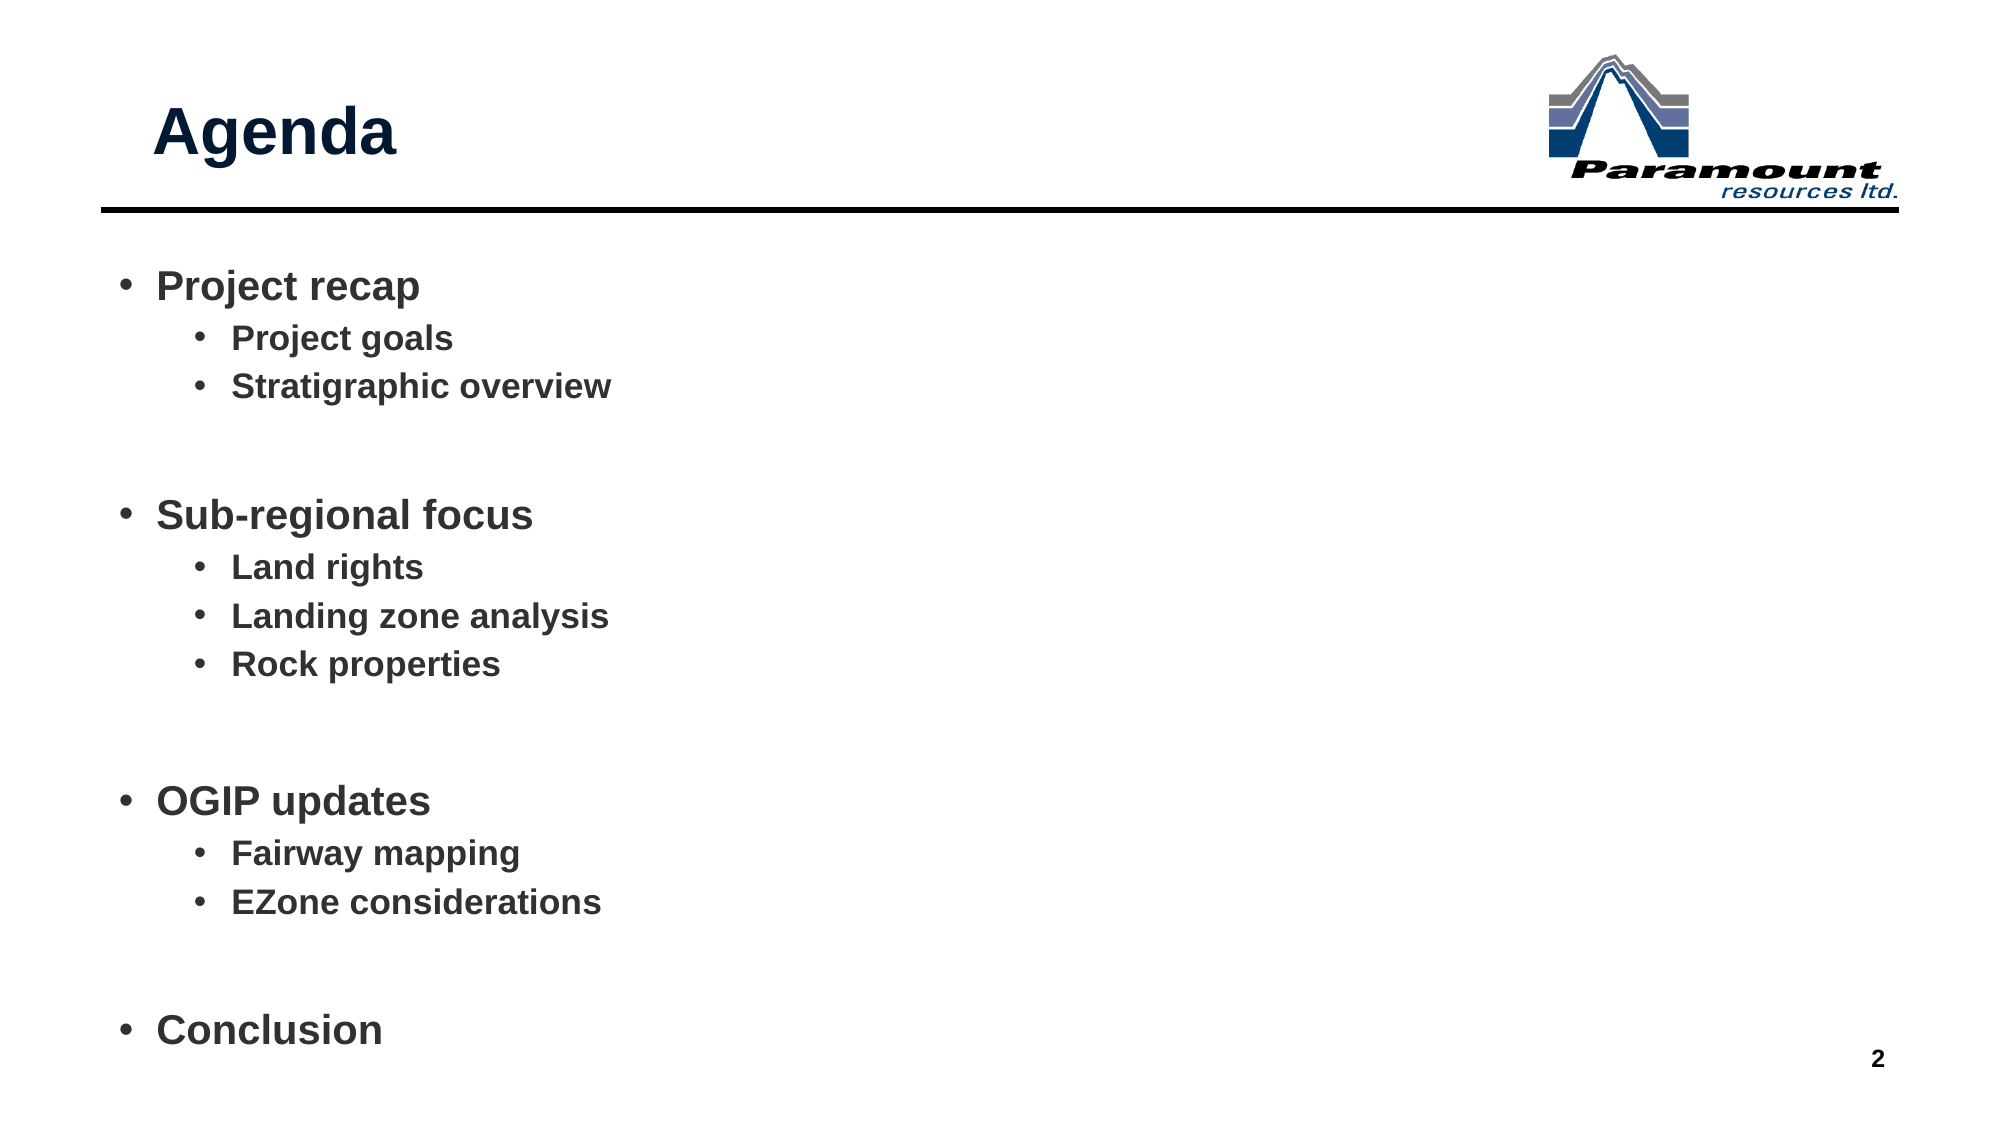

# Agenda
Project recap
Project goals
Stratigraphic overview

Sub-regional focus
Land rights
Landing zone analysis
Rock properties

OGIP updates
Fairway mapping
EZone considerations

Conclusion

2